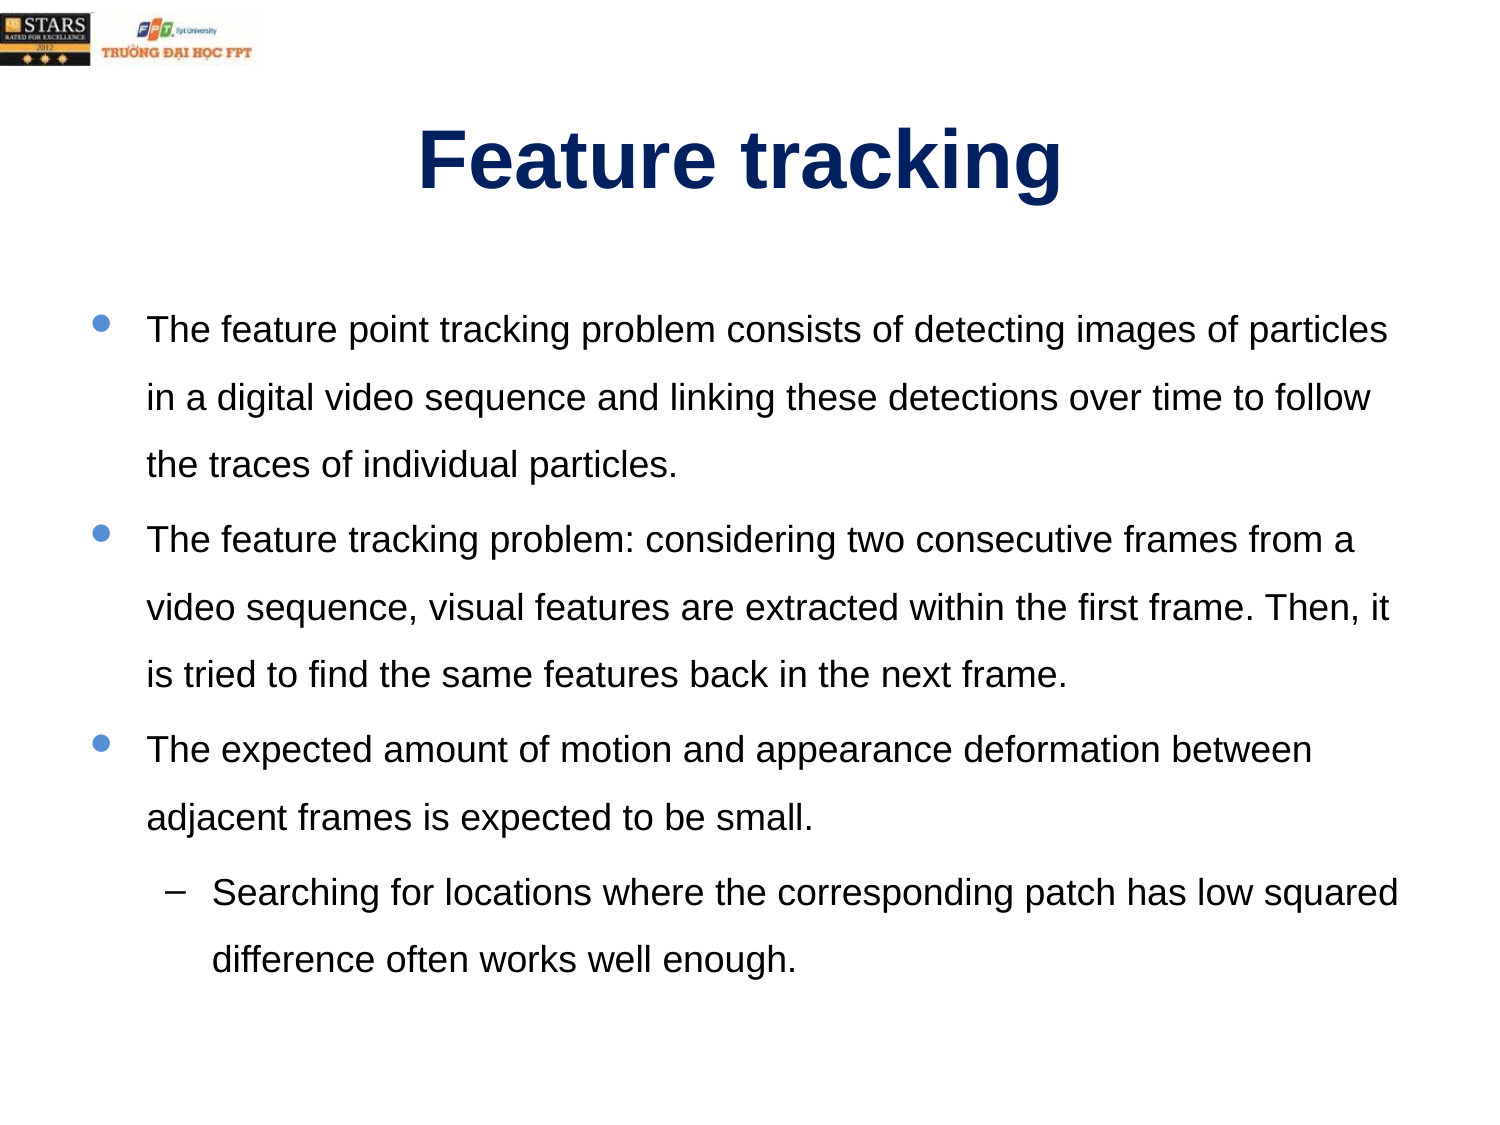

# Feature tracking
The feature point tracking problem consists of detecting images of particles in a digital video sequence and linking these detections over time to follow the traces of individual particles.
The feature tracking problem: considering two consecutive frames from a video sequence, visual features are extracted within the first frame. Then, it is tried to find the same features back in the next frame.
The expected amount of motion and appearance deformation between adjacent frames is expected to be small.
Searching for locations where the corresponding patch has low squared difference often works well enough.